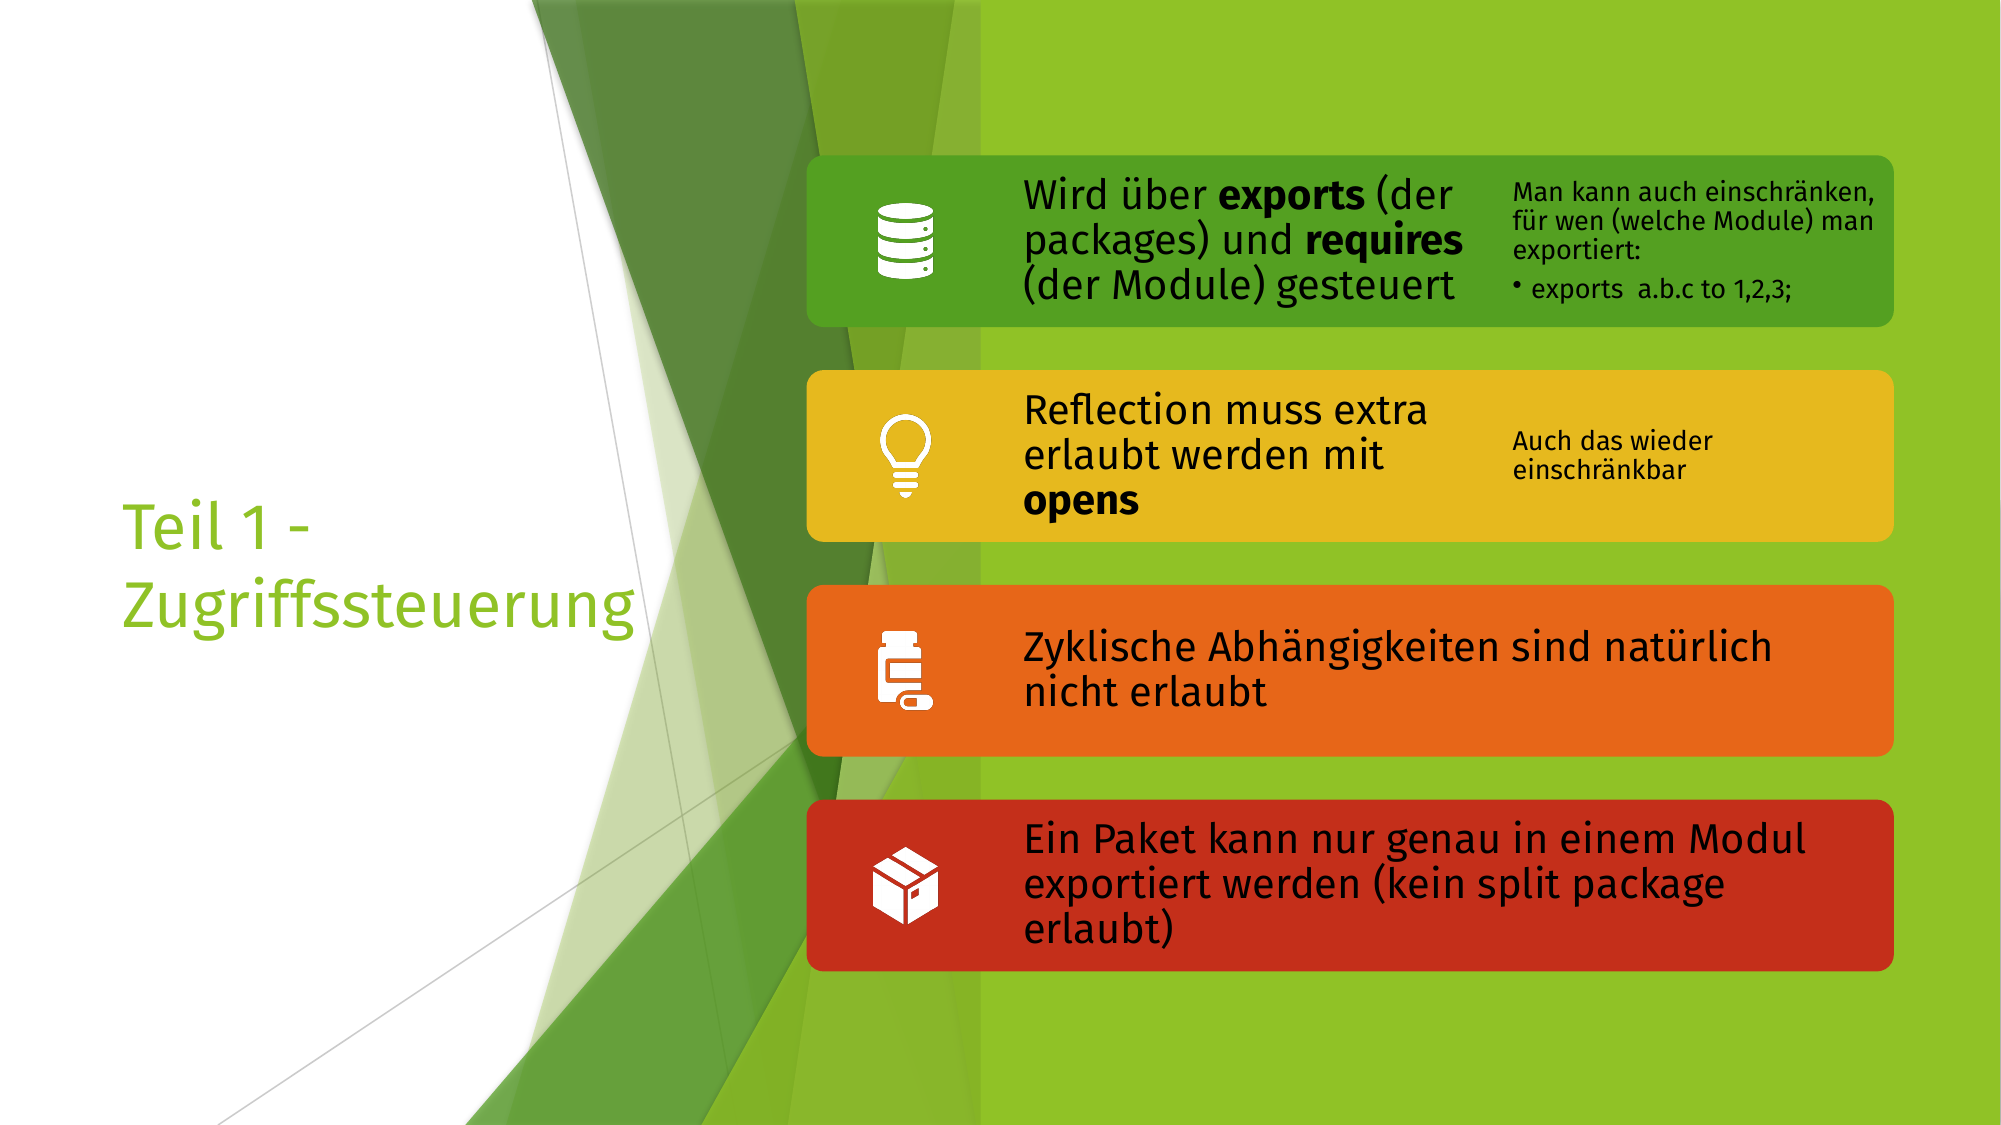

Wird über exports (der packages) und requires (der Module) gesteuert
Man kann auch einschränken, für wen (welche Module) man exportiert:
exports  a.b.c to 1,2,3;
Reflection muss extra erlaubt werden mit opens
Auch das wieder einschränkbar
Zyklische Abhängigkeiten sind natürlich nicht erlaubt
Ein Paket kann nur genau in einem Modul exportiert werden (kein split package erlaubt)
# Teil 1 - Zugriffssteuerung